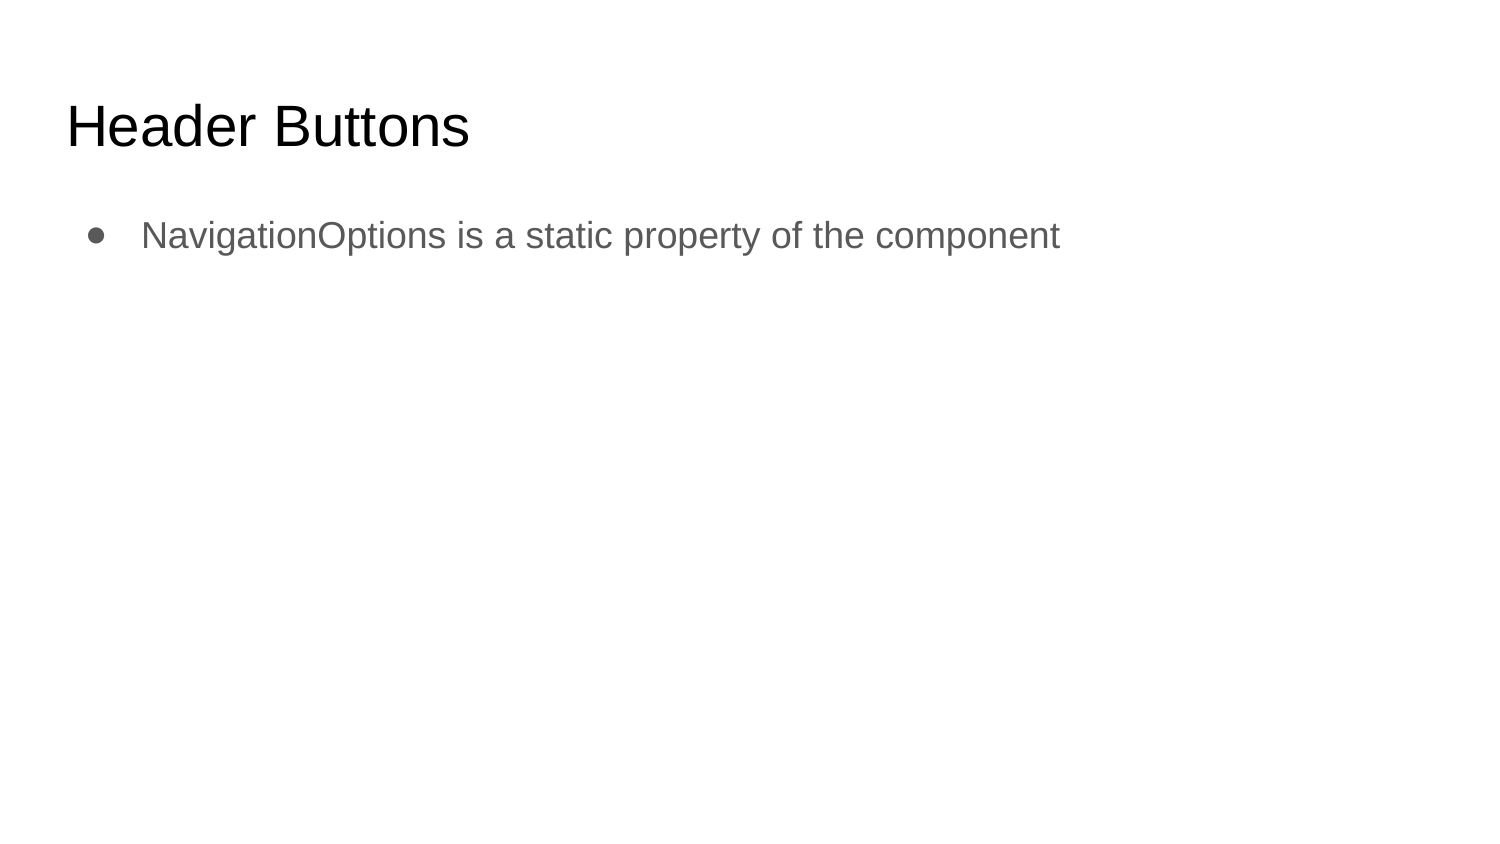

# Header Buttons
NavigationOptions is a static property of the component